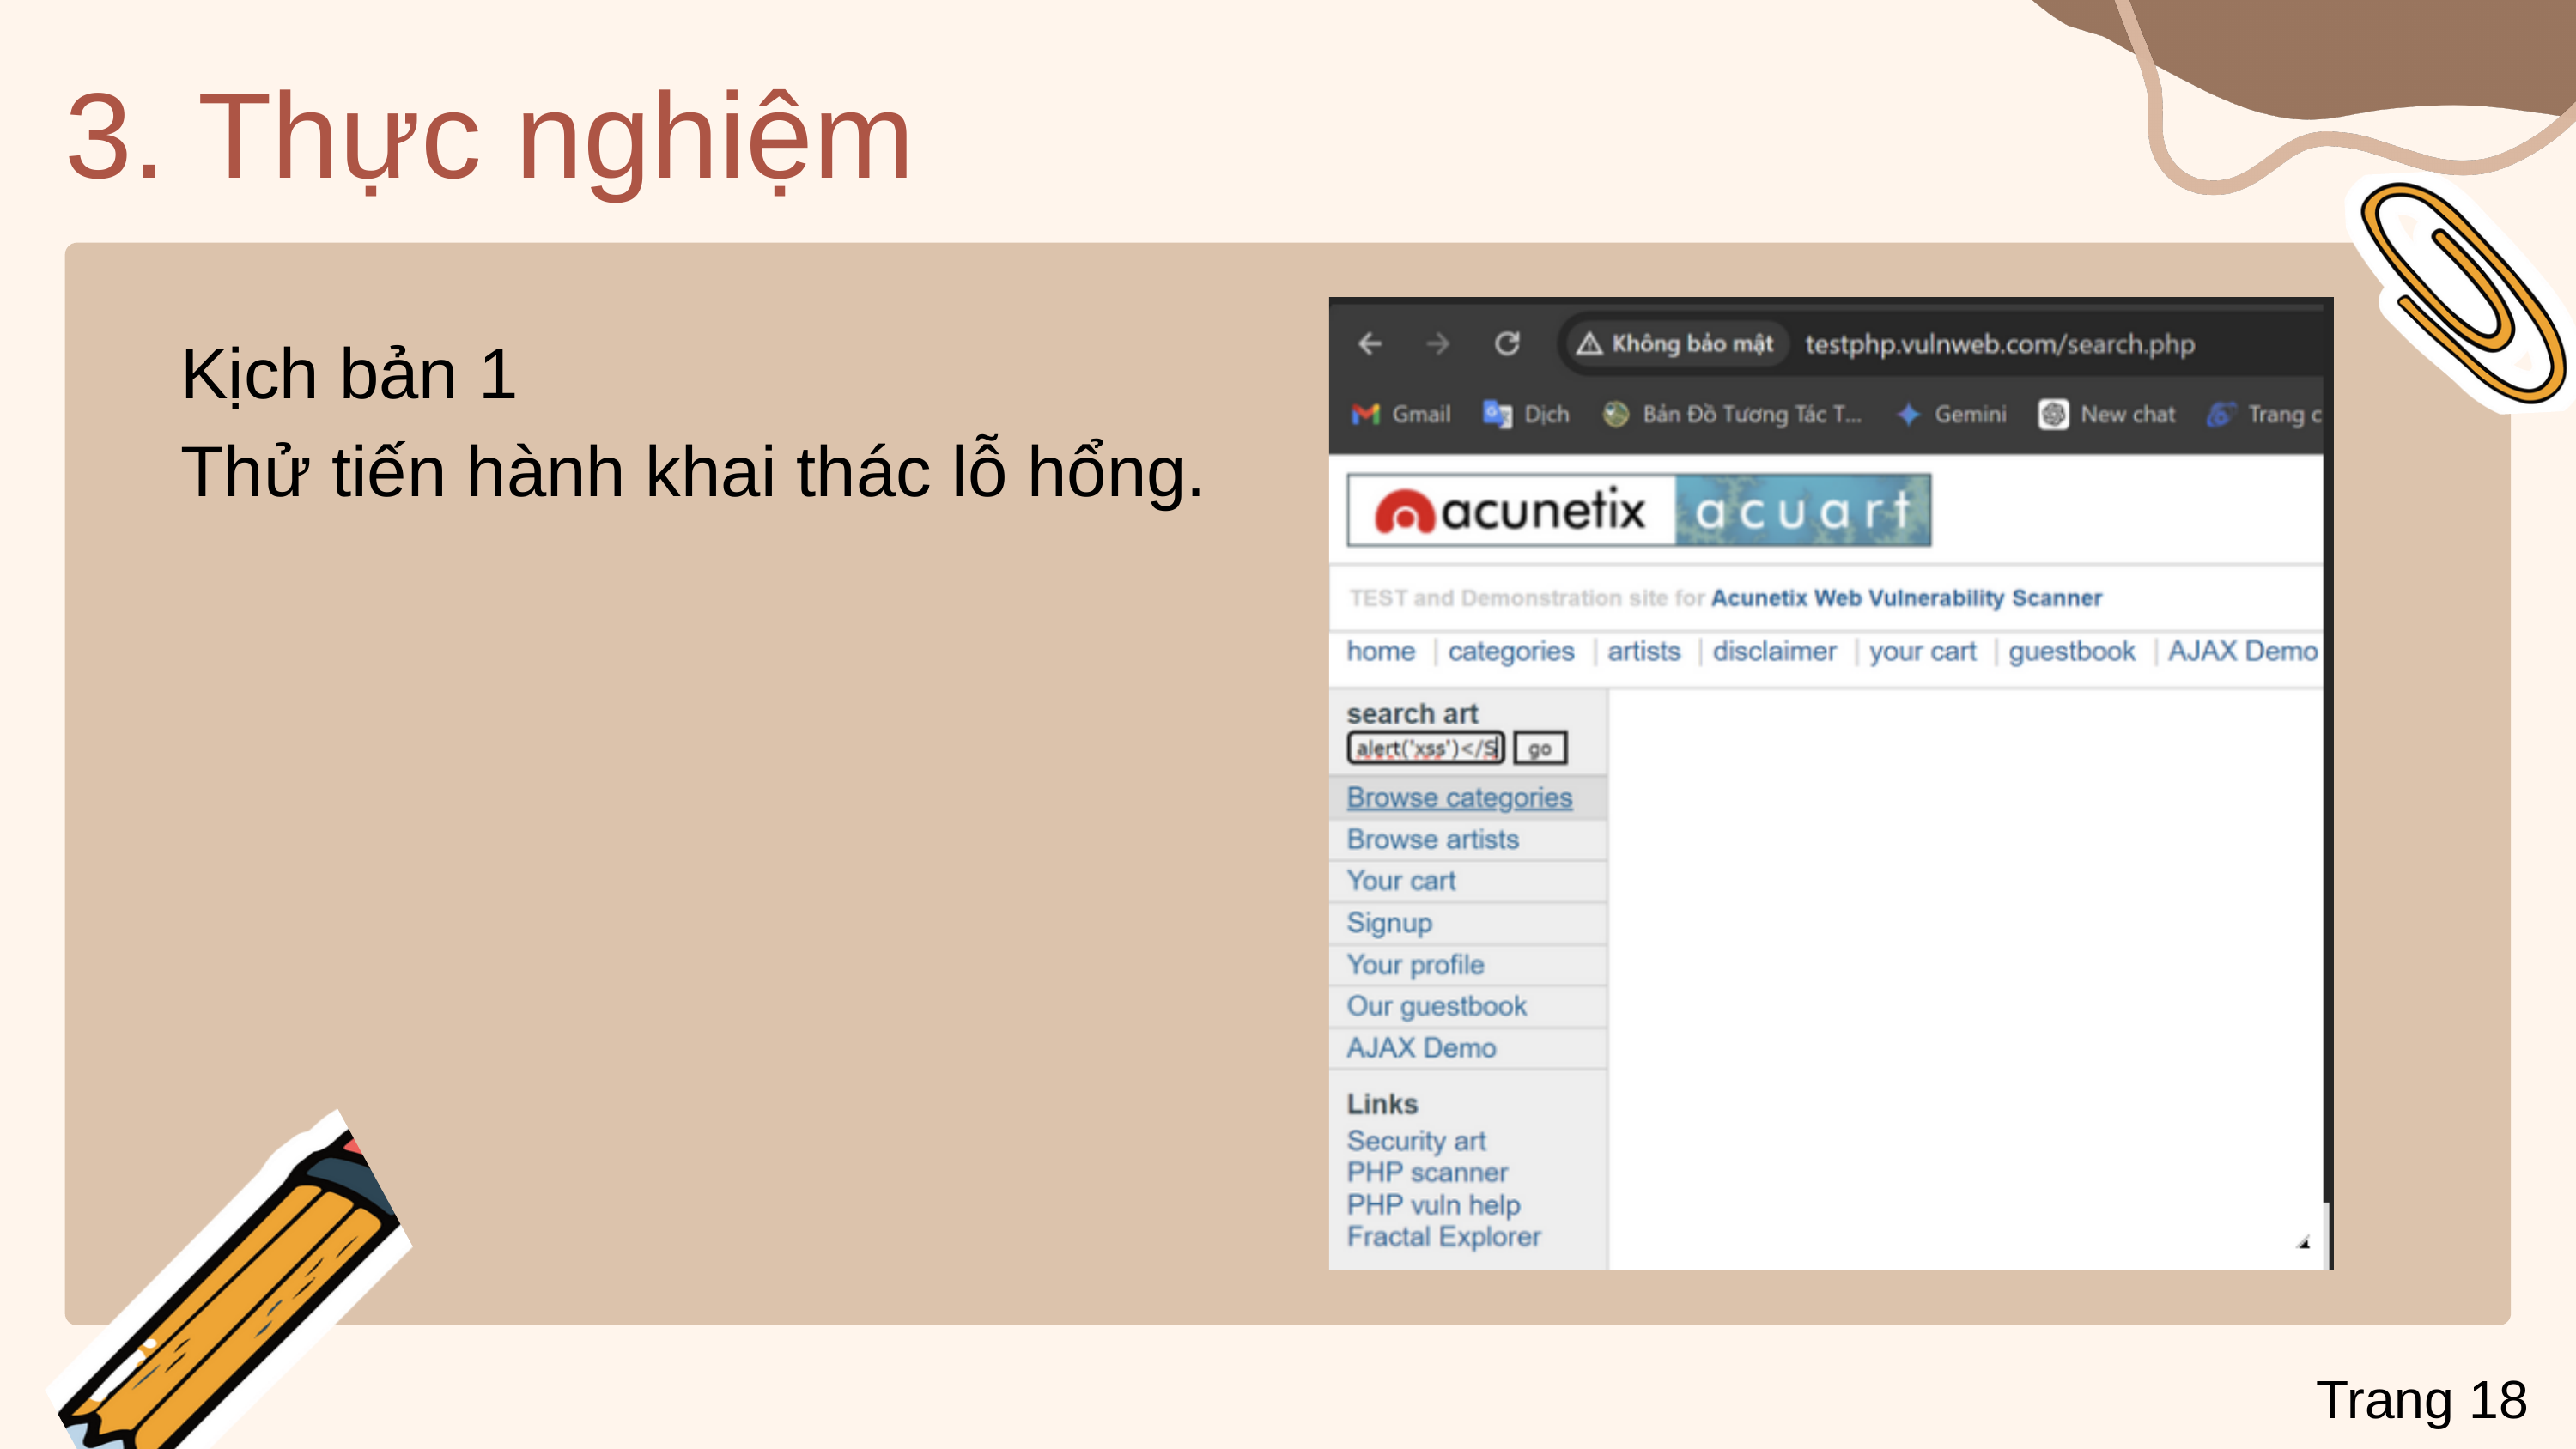

3. Thực nghiệm

Kịch bản 1
Thử tiến hành khai thác lỗ hổng.

Trang 18